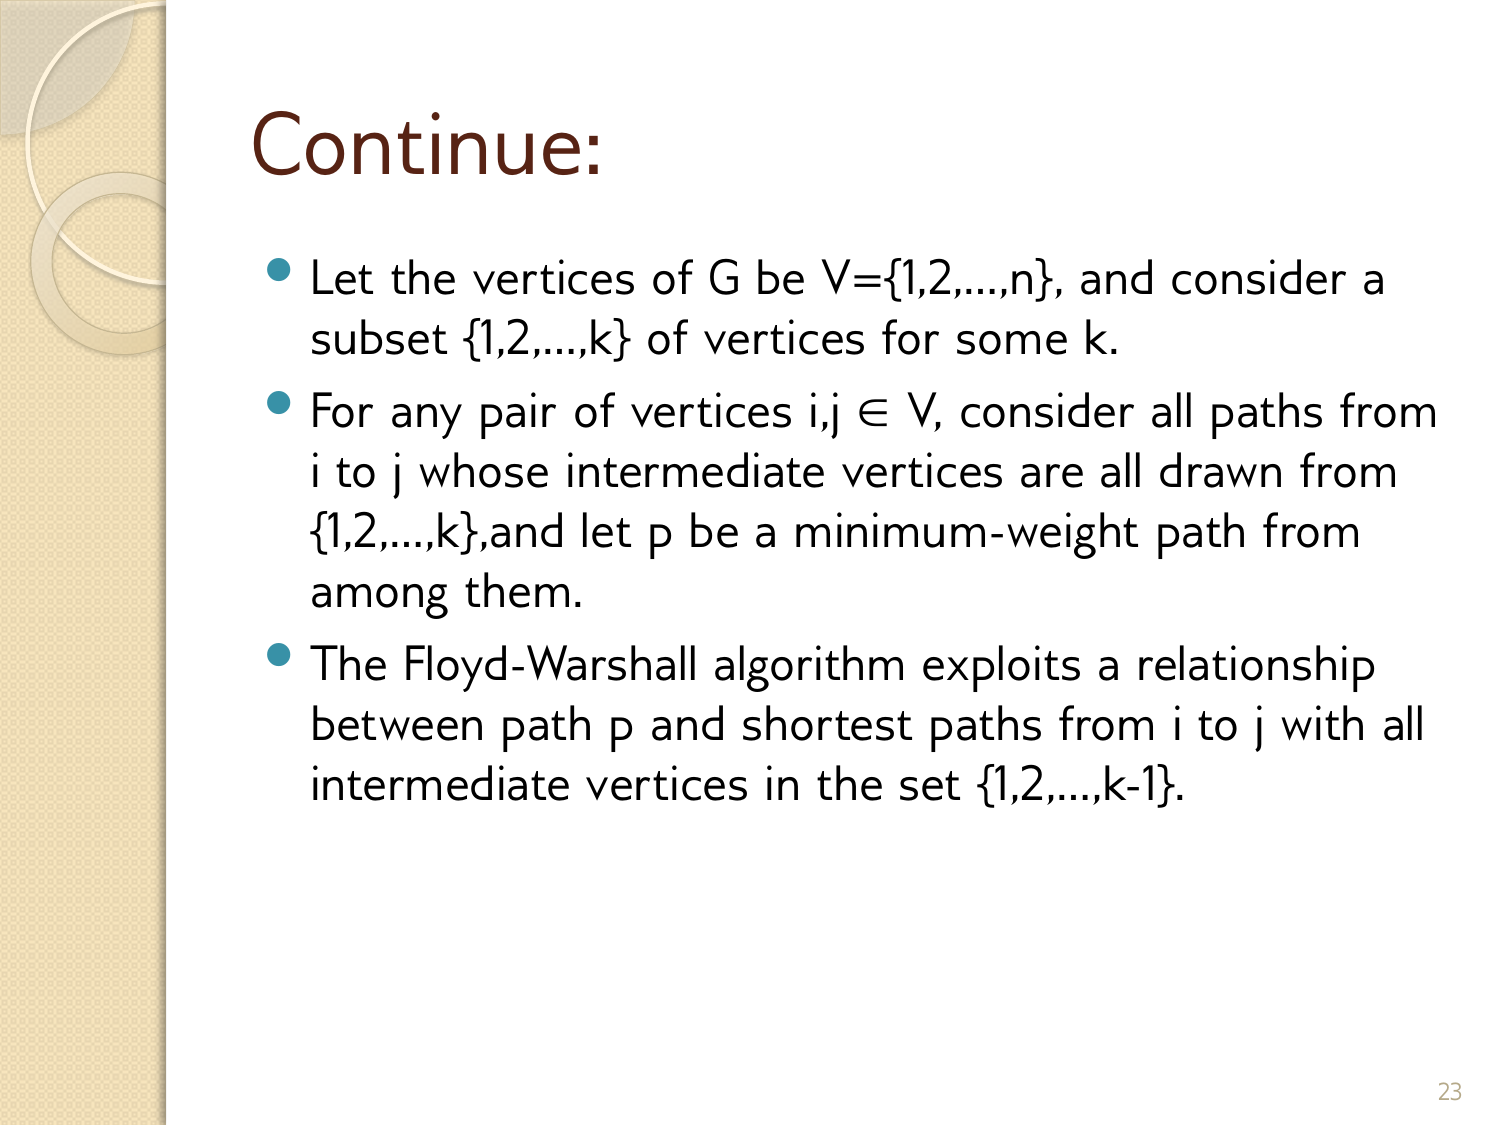

# Continue:
Let the vertices of G be V={1,2,…,n}, and consider a subset {1,2,…,k} of vertices for some k.
For any pair of vertices i,j ∈ V, consider all paths from i to j whose intermediate vertices are all drawn from {1,2,…,k},and let p be a minimum-weight path from among them.
The Floyd-Warshall algorithm exploits a relationship between path p and shortest paths from i to j with all intermediate vertices in the set {1,2,…,k-1}.
23